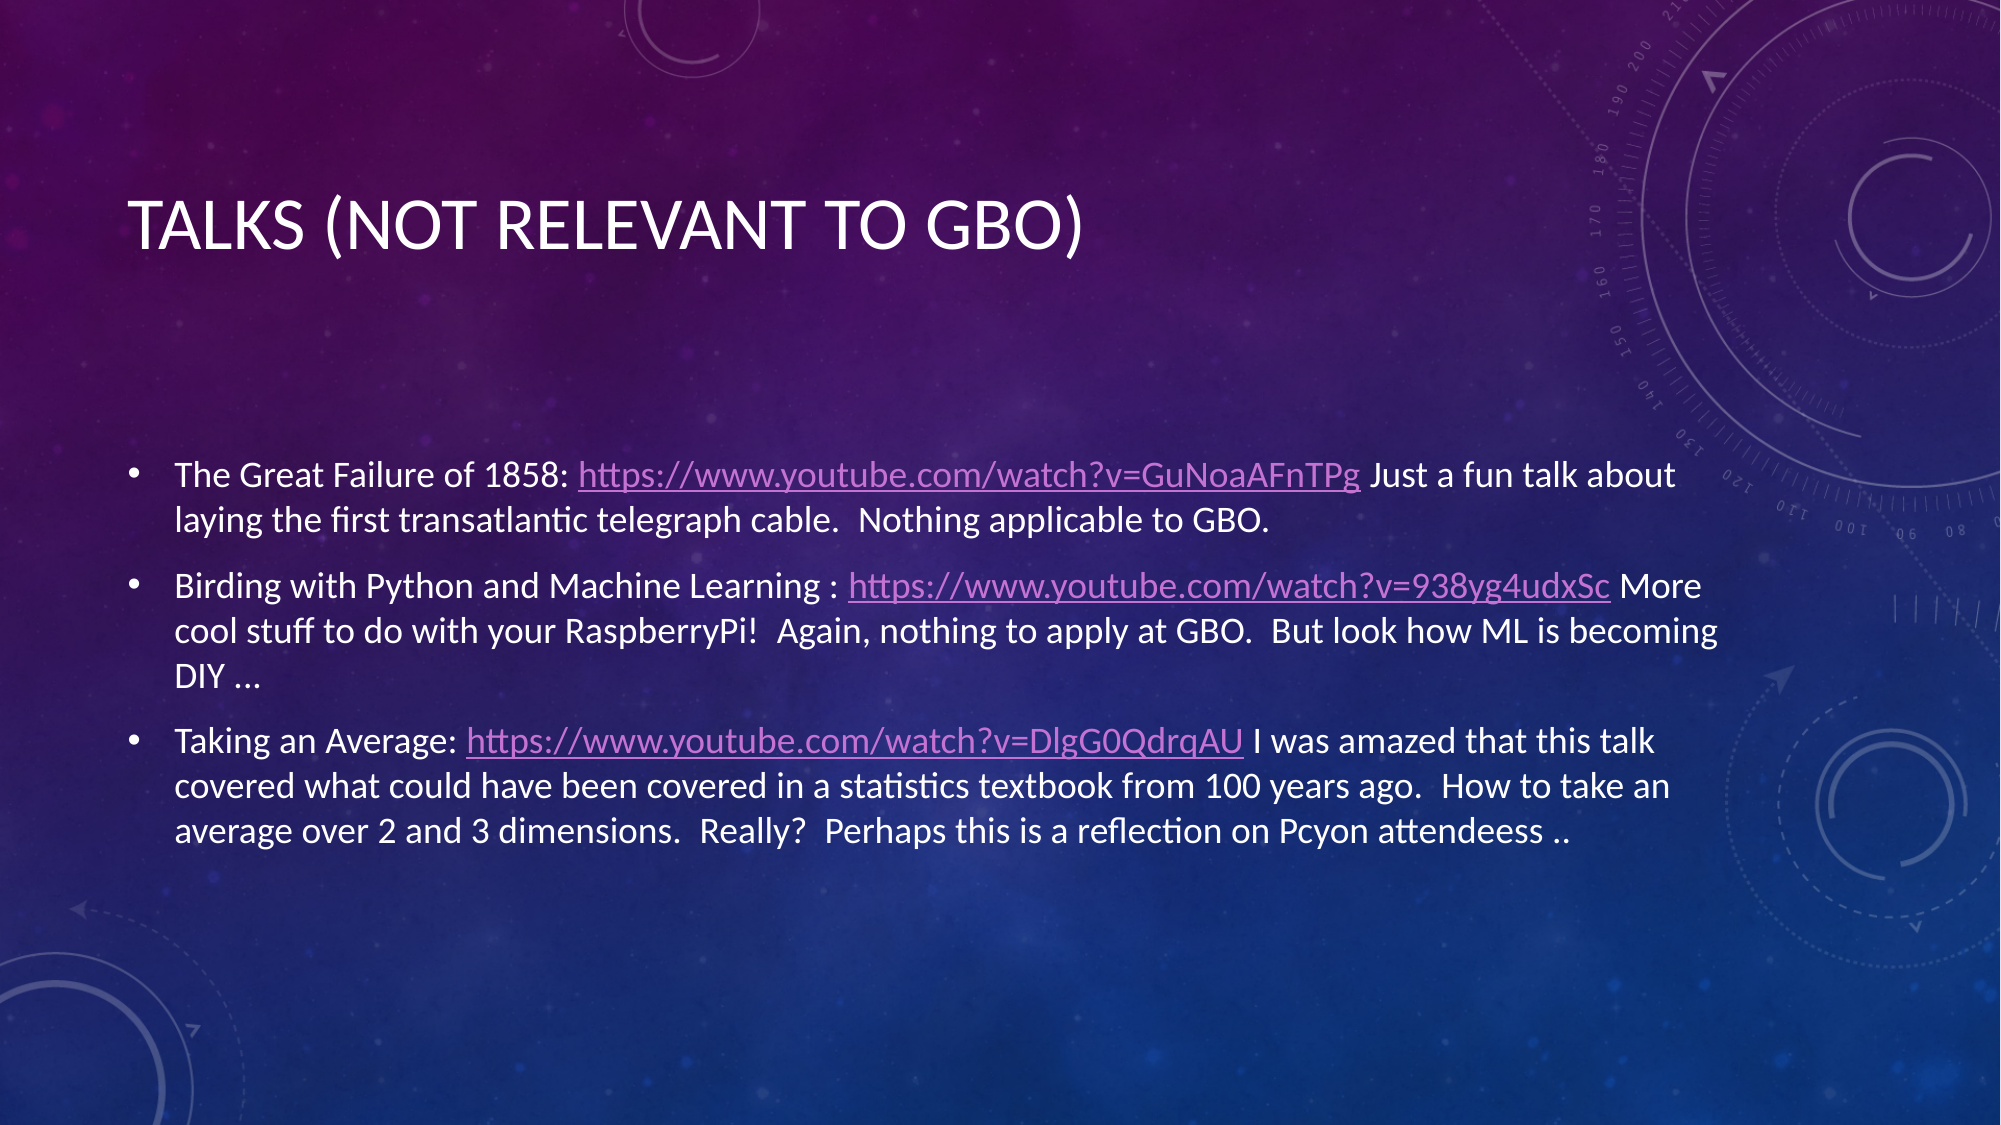

# TALKS (not relevant to GBO)
The Great Failure of 1858: https://www.youtube.com/watch?v=GuNoaAFnTPg Just a fun talk about laying the first transatlantic telegraph cable.  Nothing applicable to GBO.
Birding with Python and Machine Learning : https://www.youtube.com/watch?v=938yg4udxSc More cool stuff to do with your RaspberryPi!  Again, nothing to apply at GBO.  But look how ML is becoming DIY ...
Taking an Average: https://www.youtube.com/watch?v=DlgG0QdrqAU I was amazed that this talk covered what could have been covered in a statistics textbook from 100 years ago.  How to take an average over 2 and 3 dimensions.  Really?  Perhaps this is a reflection on Pcyon attendeess ..